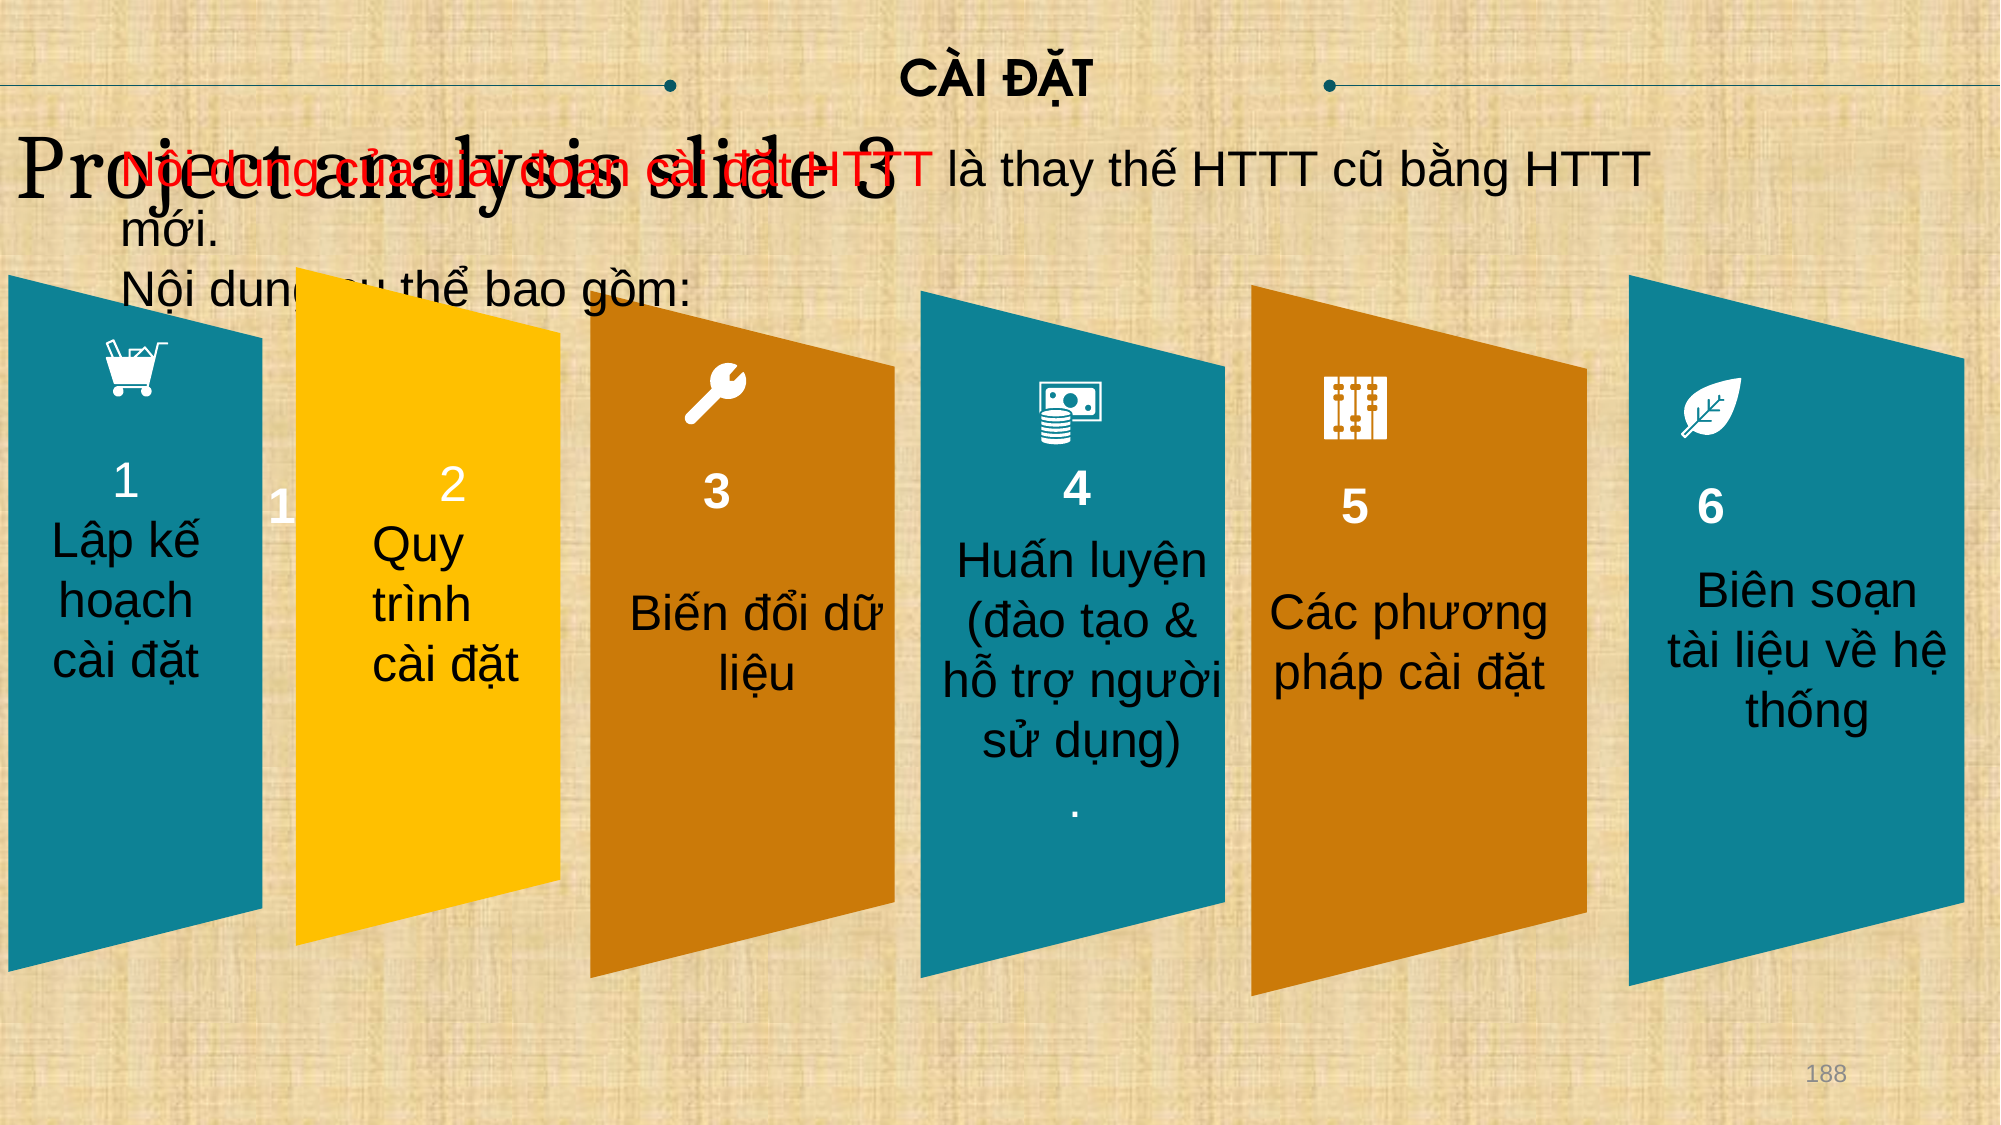

CÀI ĐẶT
Project analysis slide 3
Nôi dung của giai đoạn cài đặt HTTT là thay thế HTTT cũ bằng HTTT mới.
Nội dung cụ thể bao gồm:

2
Quy trình cài đặt
1
Lập kế hoạch cài đặt
4
3

1.
5
6

Huấn luyện (đào tạo & hỗ trợ người sử dụng)
.
Biên soạn tài liệu về hệ thống
Các phương pháp cài đặt

Biến đổi dữ liệu
188